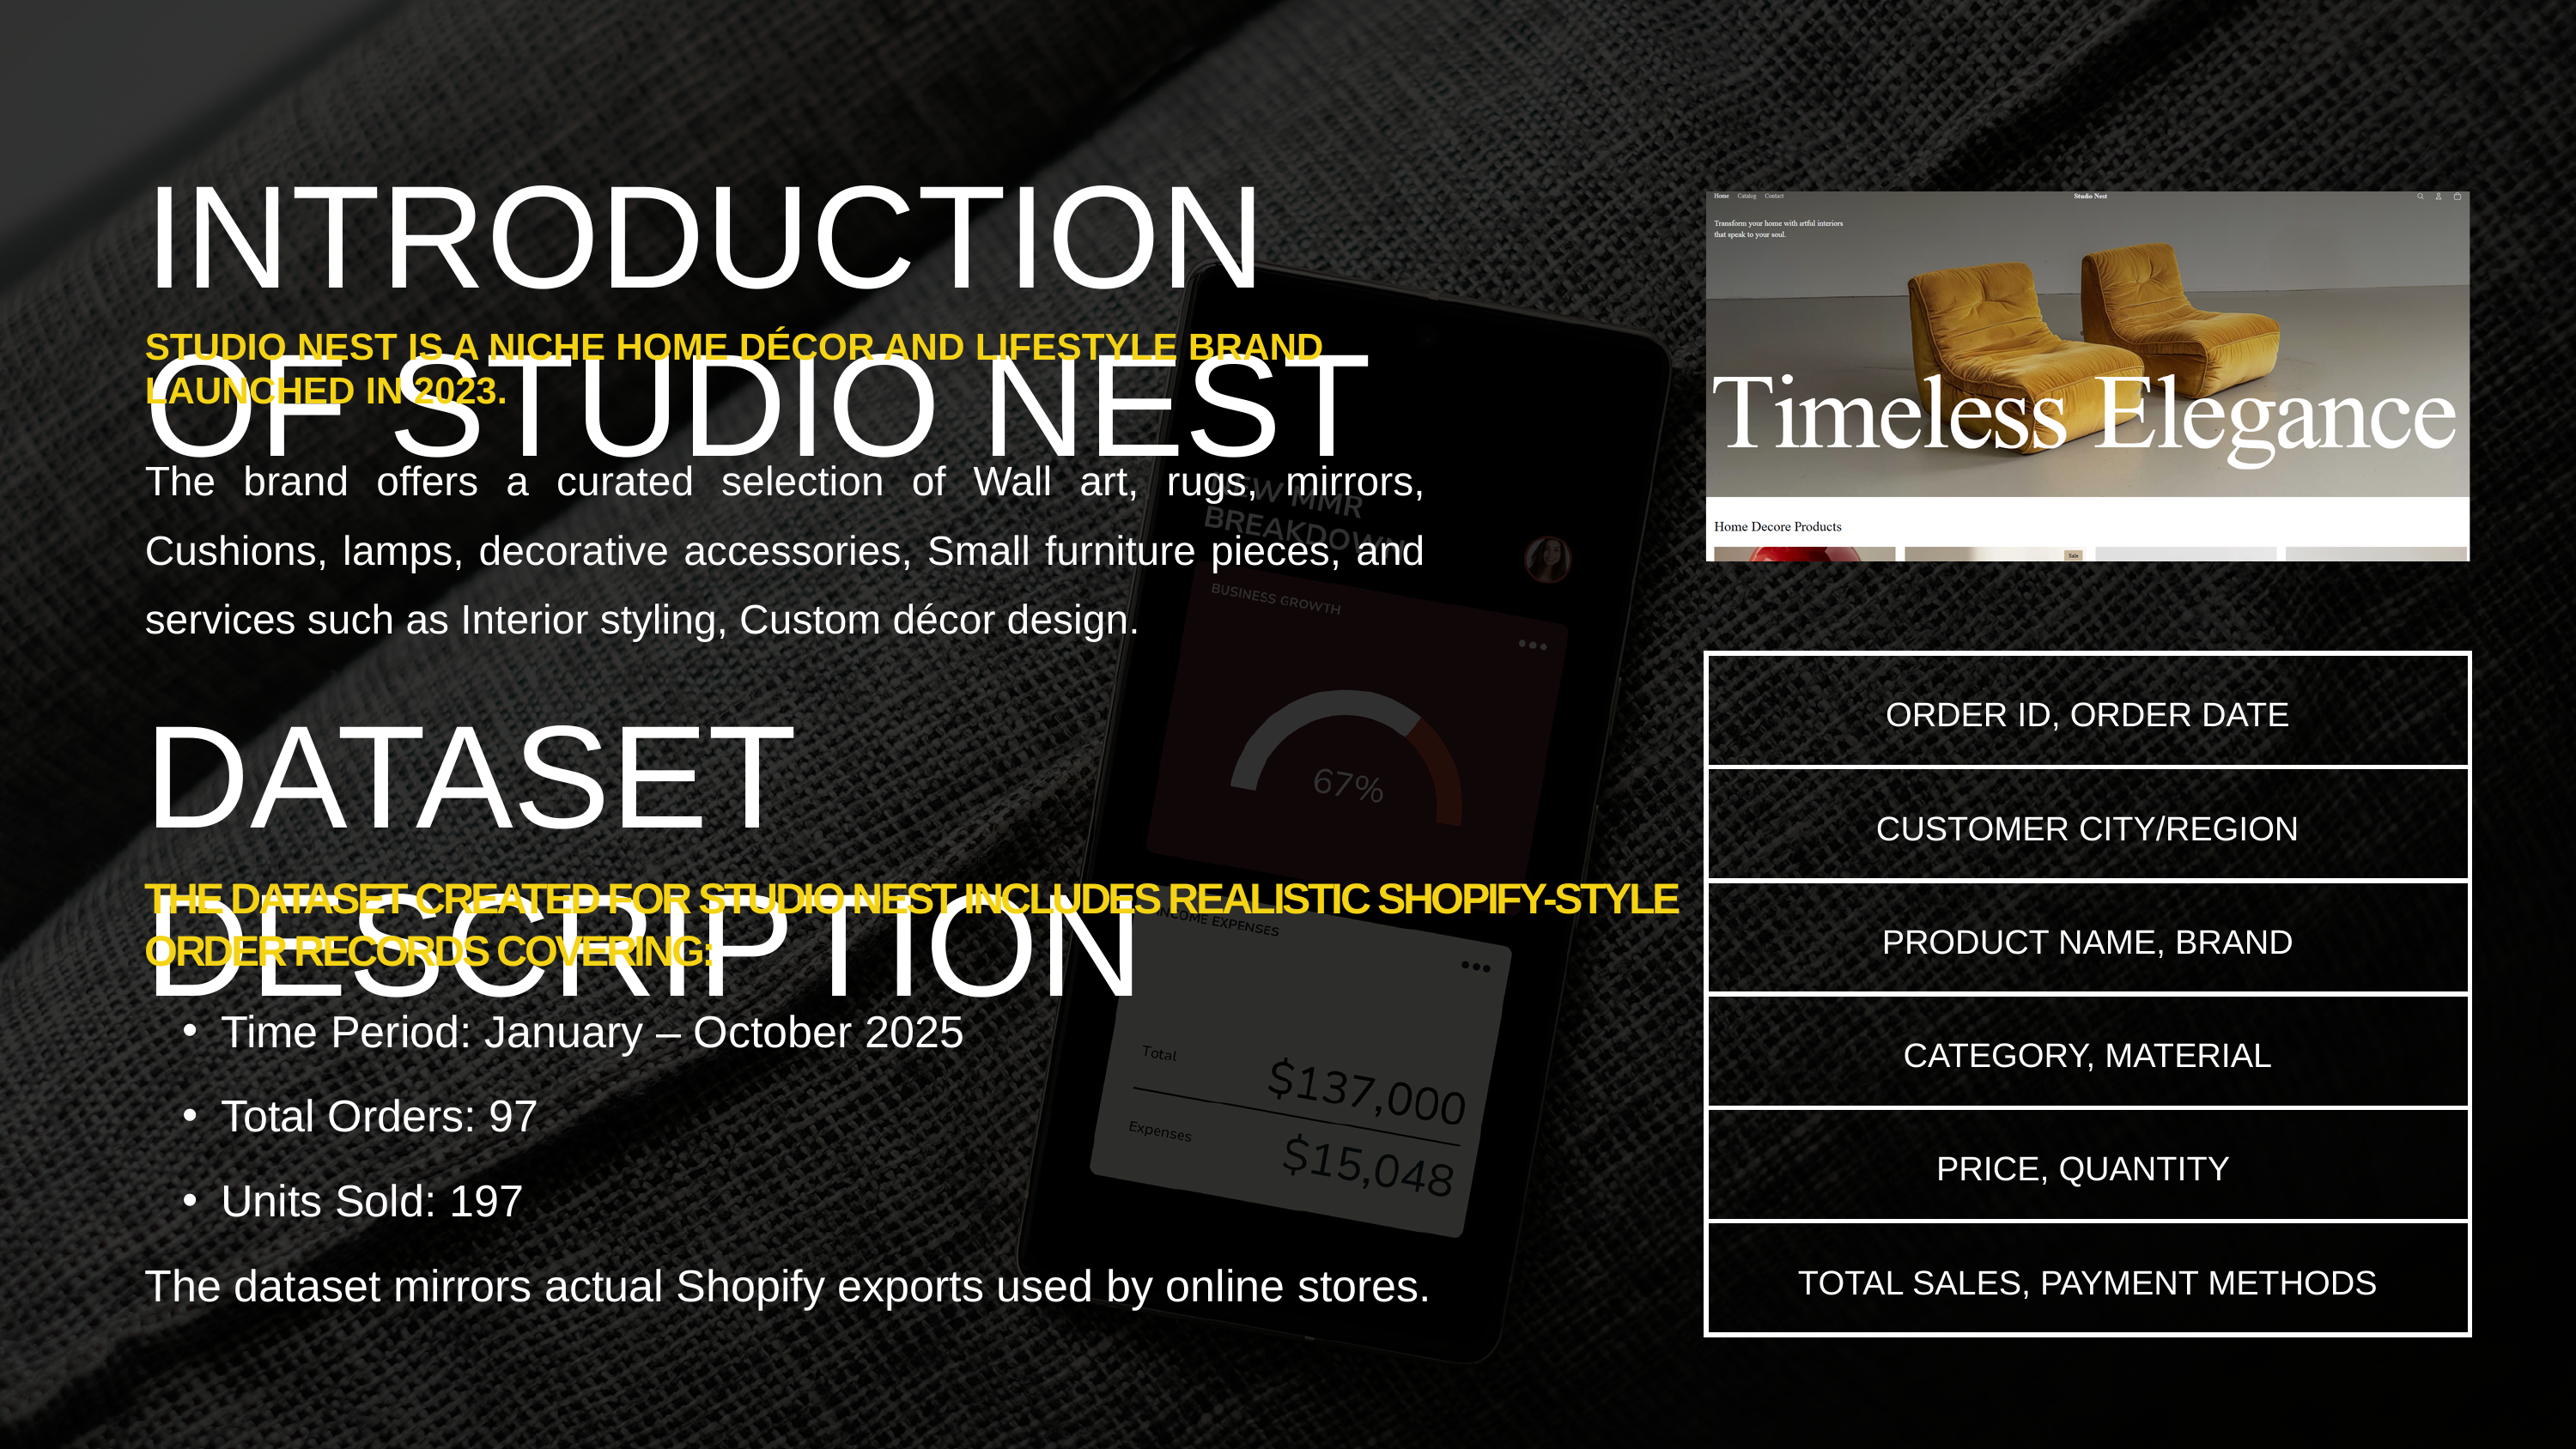

INTRODUCTION OF STUDIO NEST

STUDIO NEST IS A NICHE HOME DÉCOR AND LIFESTYLE BRAND LAUNCHED IN 2023.
The brand offers a curated selection of Wall art, rugs, mirrors, Cushions, lamps, decorative accessories, Small furniture pieces, and services such as Interior styling, Custom décor design.
| ORDER ID, ORDER DATE |
| --- |
| CUSTOMER CITY/REGION |
| PRODUCT NAME, BRAND |
| CATEGORY, MATERIAL |
| PRICE, QUANTITY |
| TOTAL SALES, PAYMENT METHODS |
DATASET DESCRIPTION
THE DATASET CREATED FOR STUDIO NEST INCLUDES REALISTIC SHOPIFY-STYLE ORDER RECORDS COVERING:
Time Period: January – October 2025
Total Orders: 97
Units Sold: 197
The dataset mirrors actual Shopify exports used by online stores.